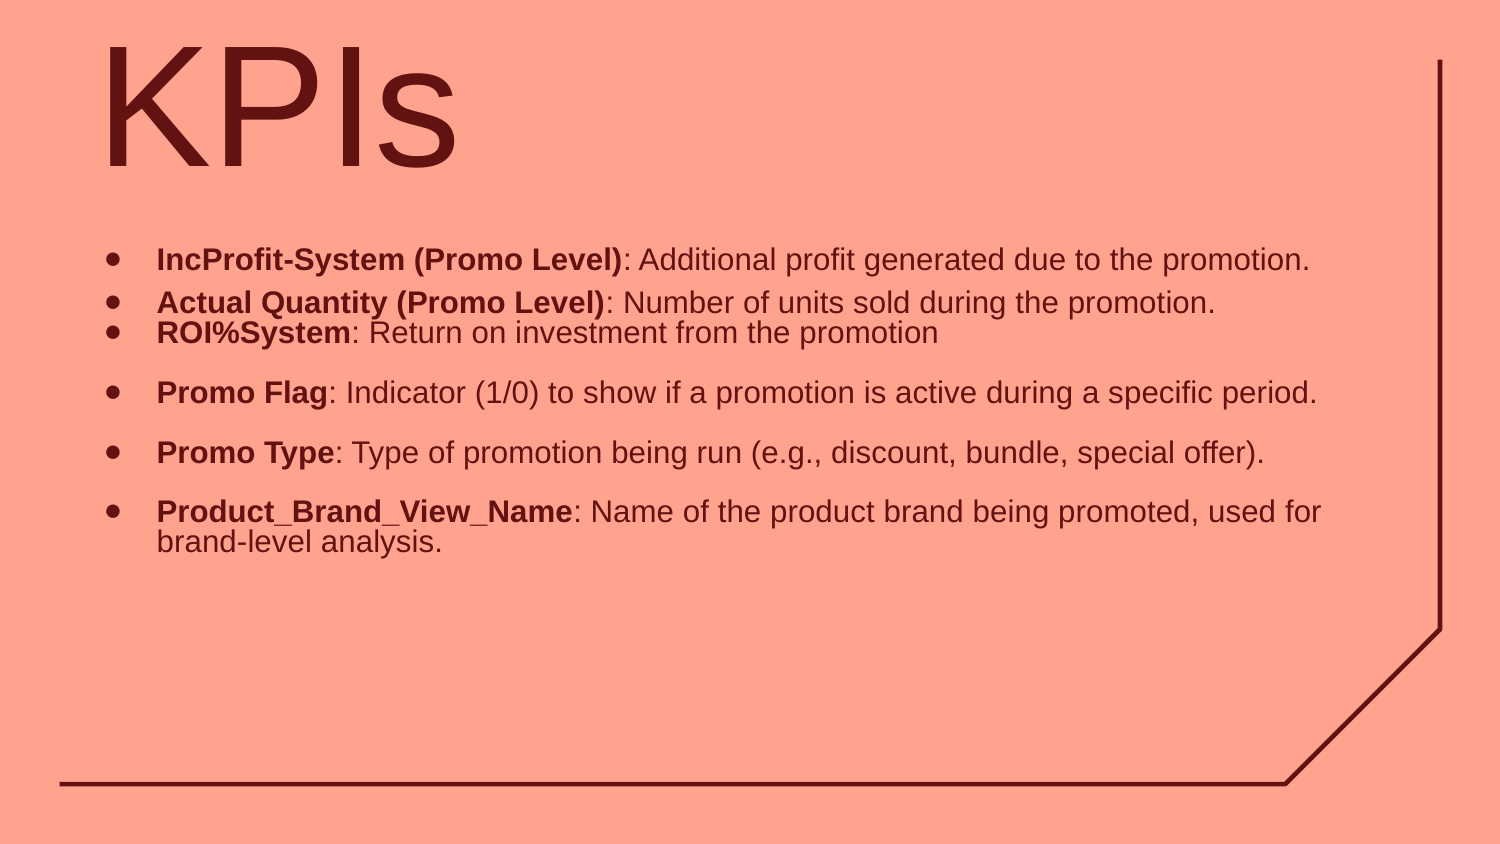

# KPIs
IncProfit-System (Promo Level): Additional profit generated due to the promotion.
Actual Quantity (Promo Level): Number of units sold during the promotion.
ROI%System: Return on investment from the promotion

Promo Flag: Indicator (1/0) to show if a promotion is active during a specific period.

Promo Type: Type of promotion being run (e.g., discount, bundle, special offer).

Product_Brand_View_Name: Name of the product brand being promoted, used for brand-level analysis.